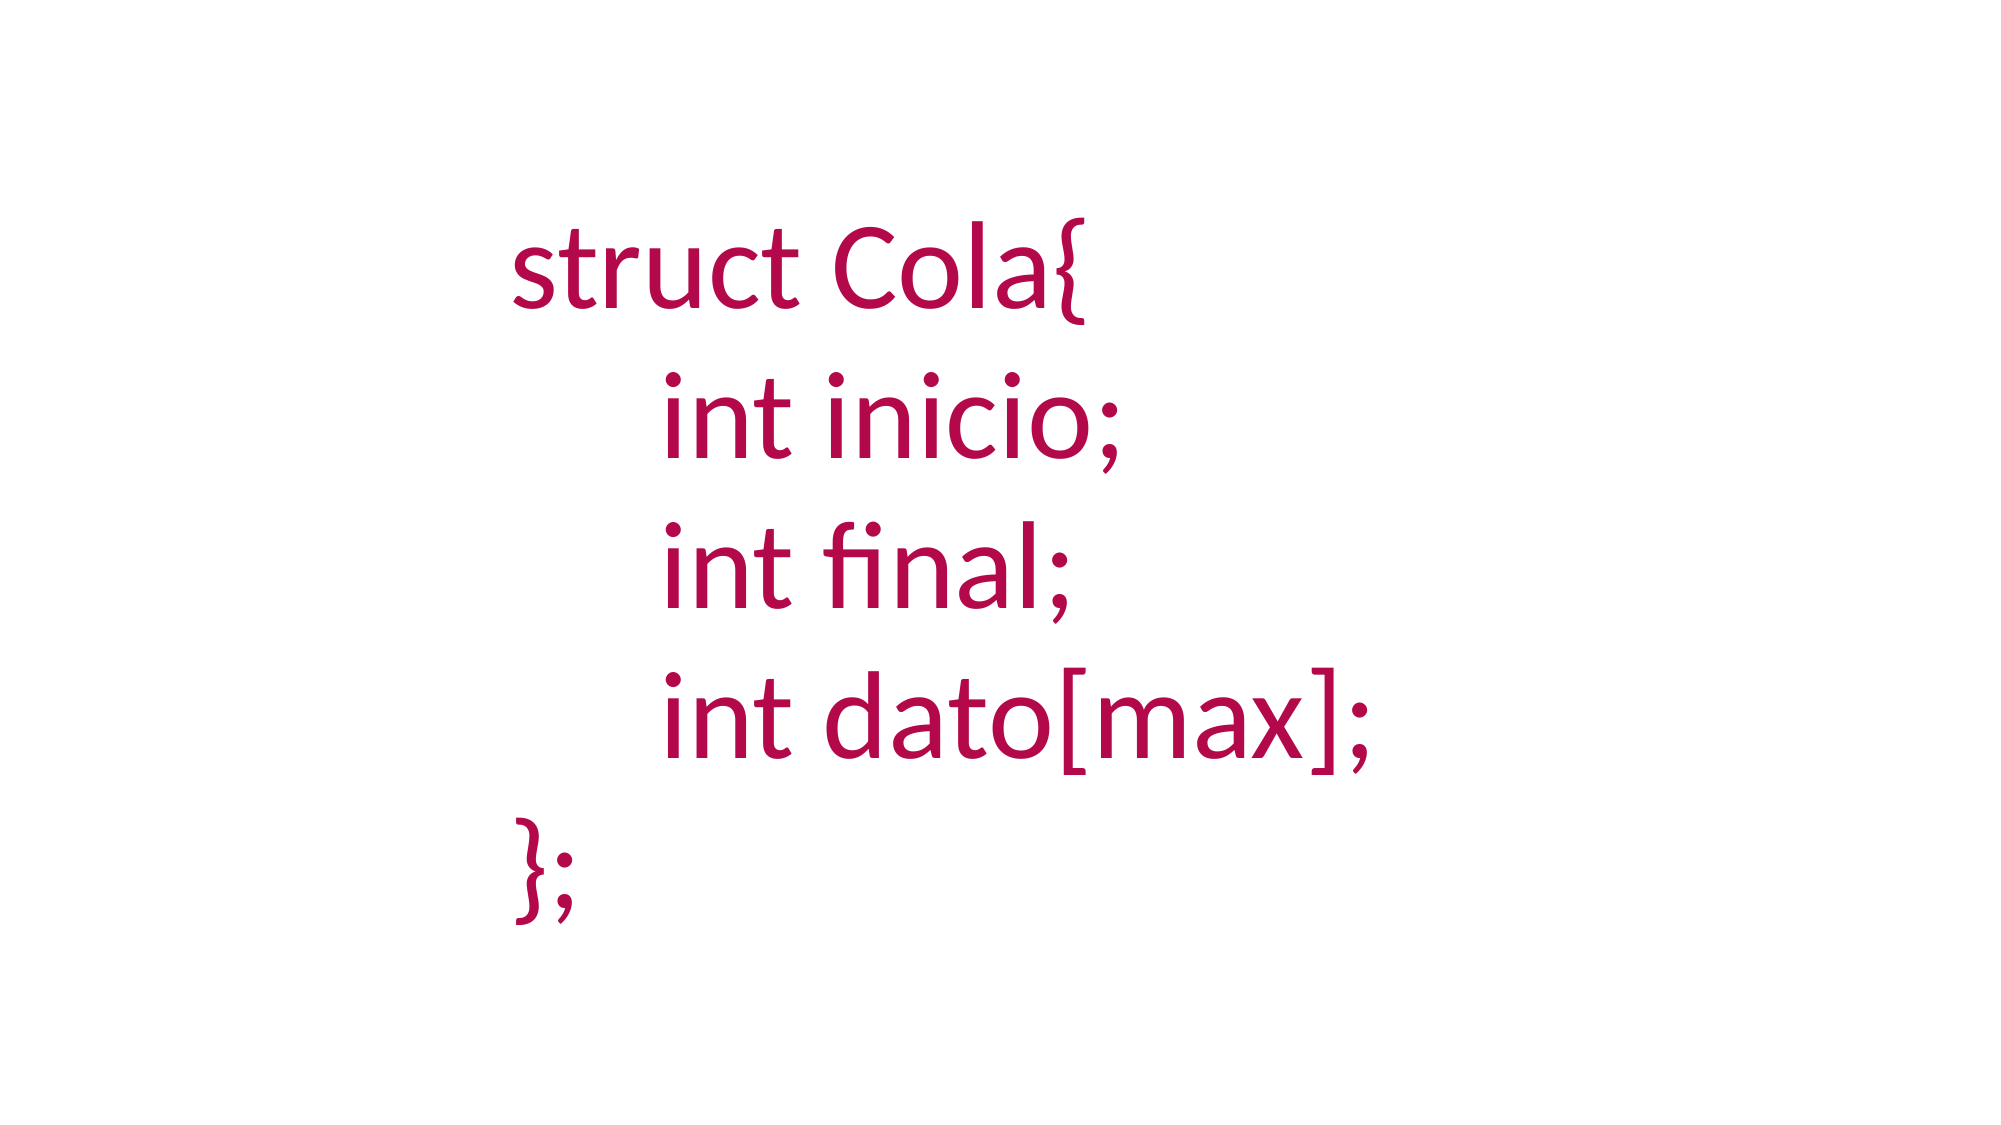

struct Cola{
	int inicio;
	int final;
	int dato[max];
};